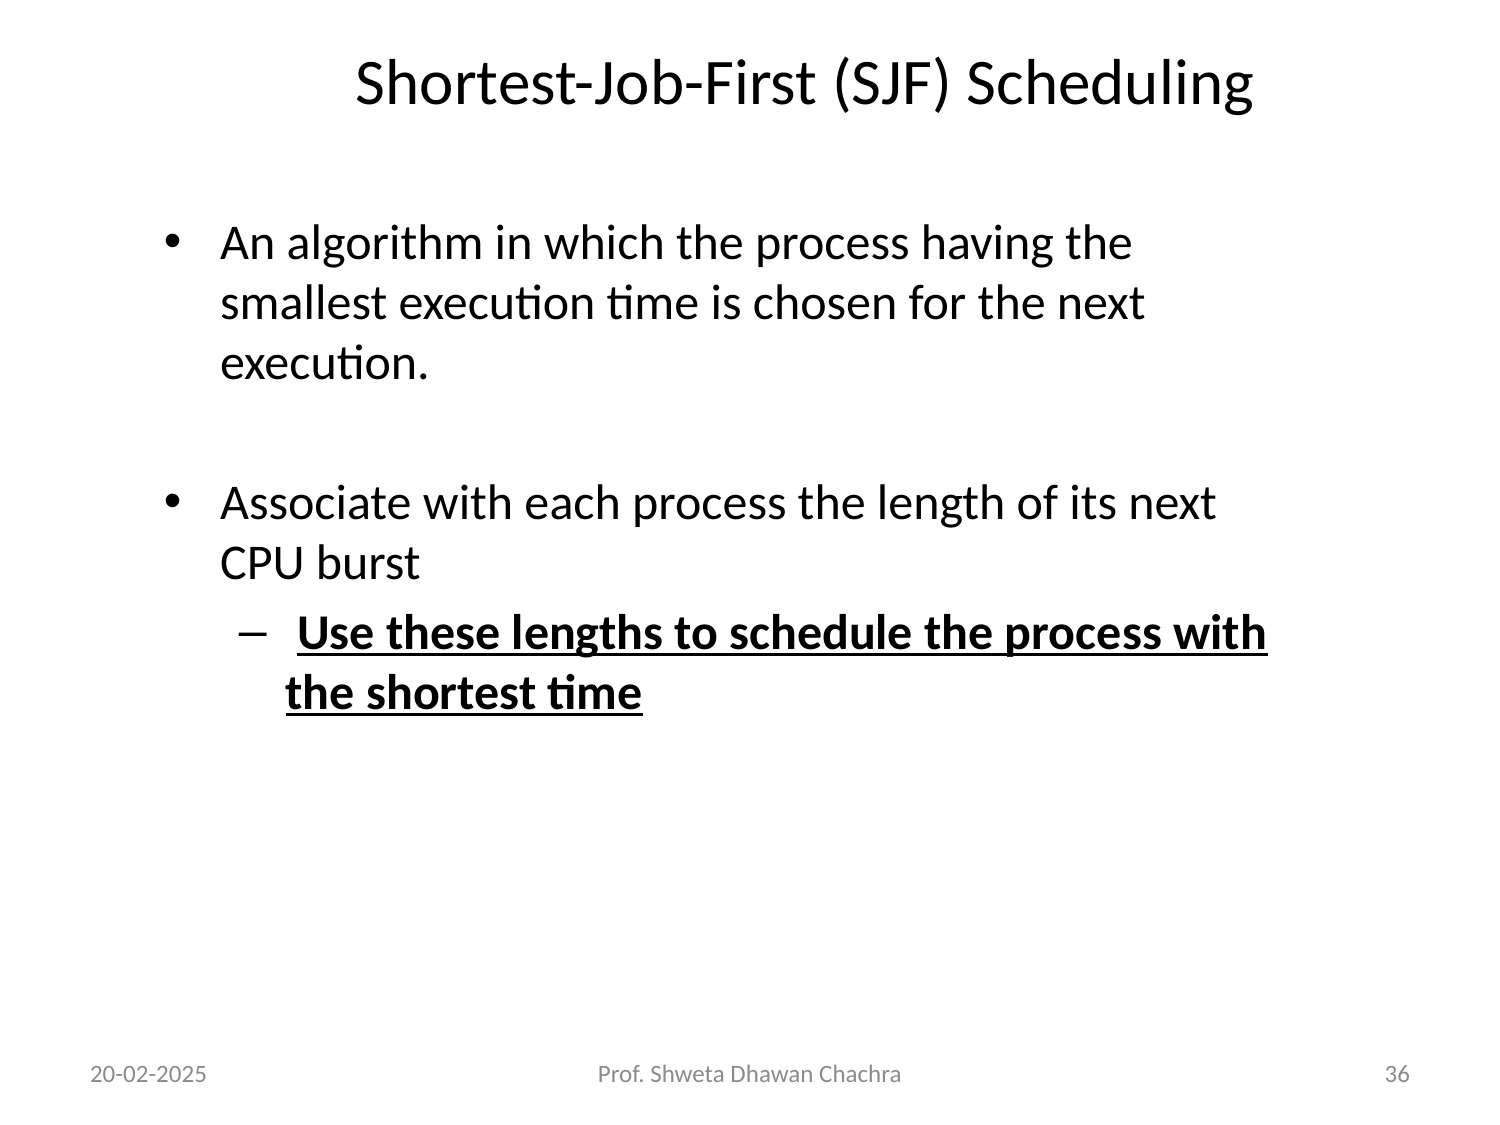

# Shortest-Job-First (SJF) Scheduling
An algorithm in which the process having the smallest execution time is chosen for the next execution.

Associate with each process the length of its next CPU burst
 Use these lengths to schedule the process with the shortest time

20-02-2025
Prof. Shweta Dhawan Chachra
36